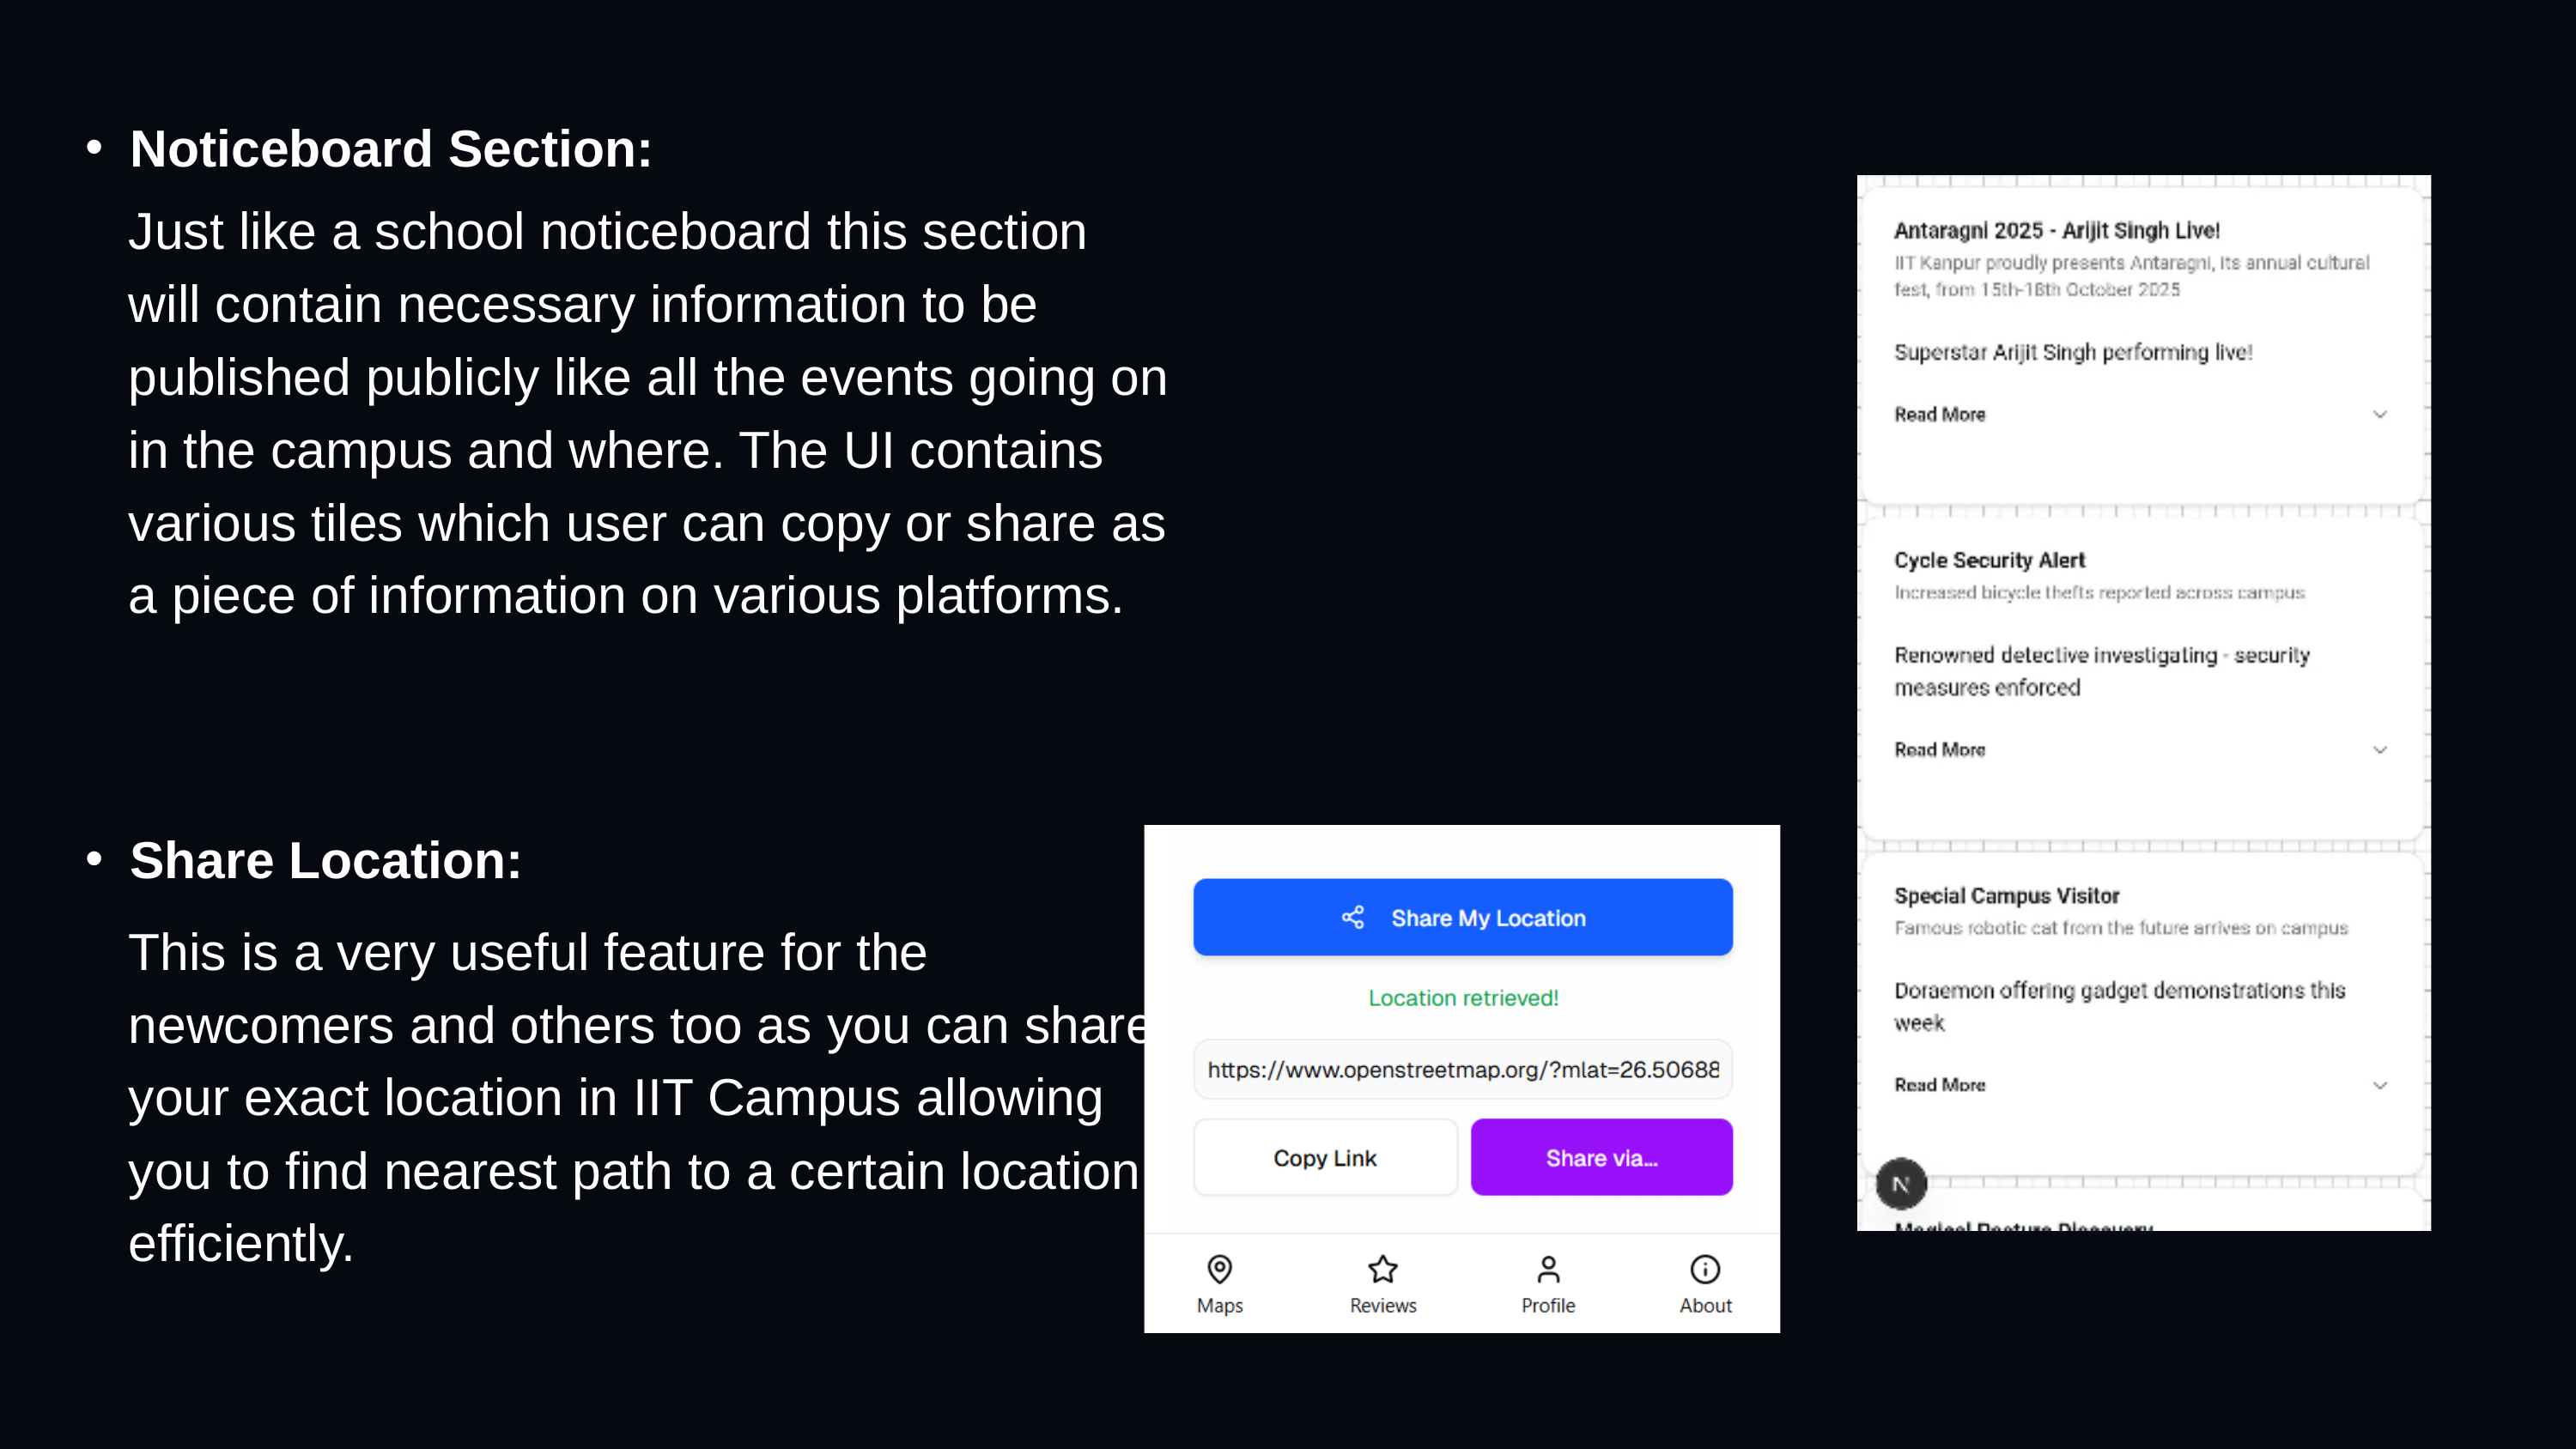

Noticeboard Section:

Just like a school noticeboard this section will contain necessary information to be published publicly like all the events going on in the campus and where. The UI contains various tiles which user can copy or share as a piece of information on various platforms.
Share Location:

This is a very useful feature for the newcomers and others too as you can share your exact location in IIT Campus allowing you to find nearest path to a certain location efficiently.